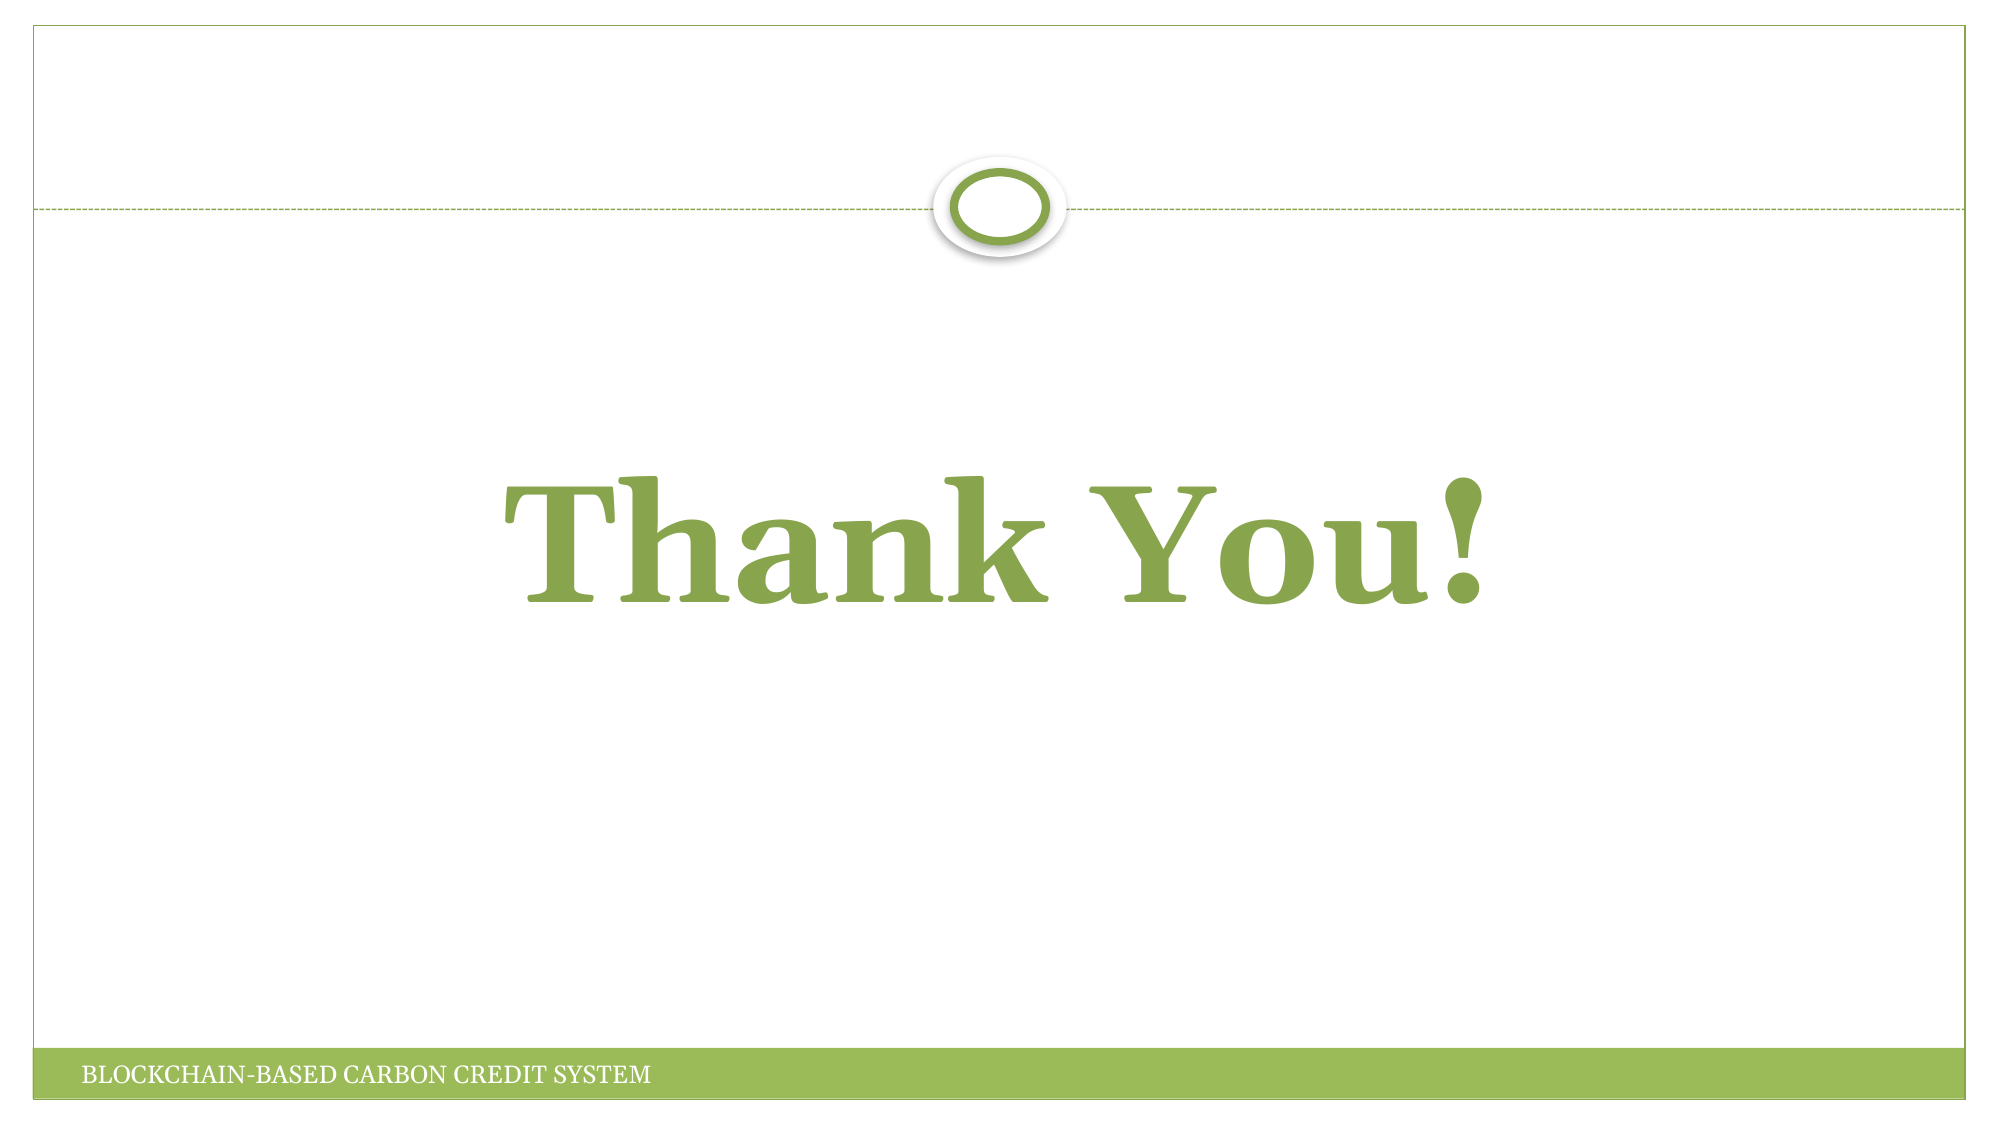

# Thank You!
BLOCKCHAIN-BASED CARBON CREDIT SYSTEM